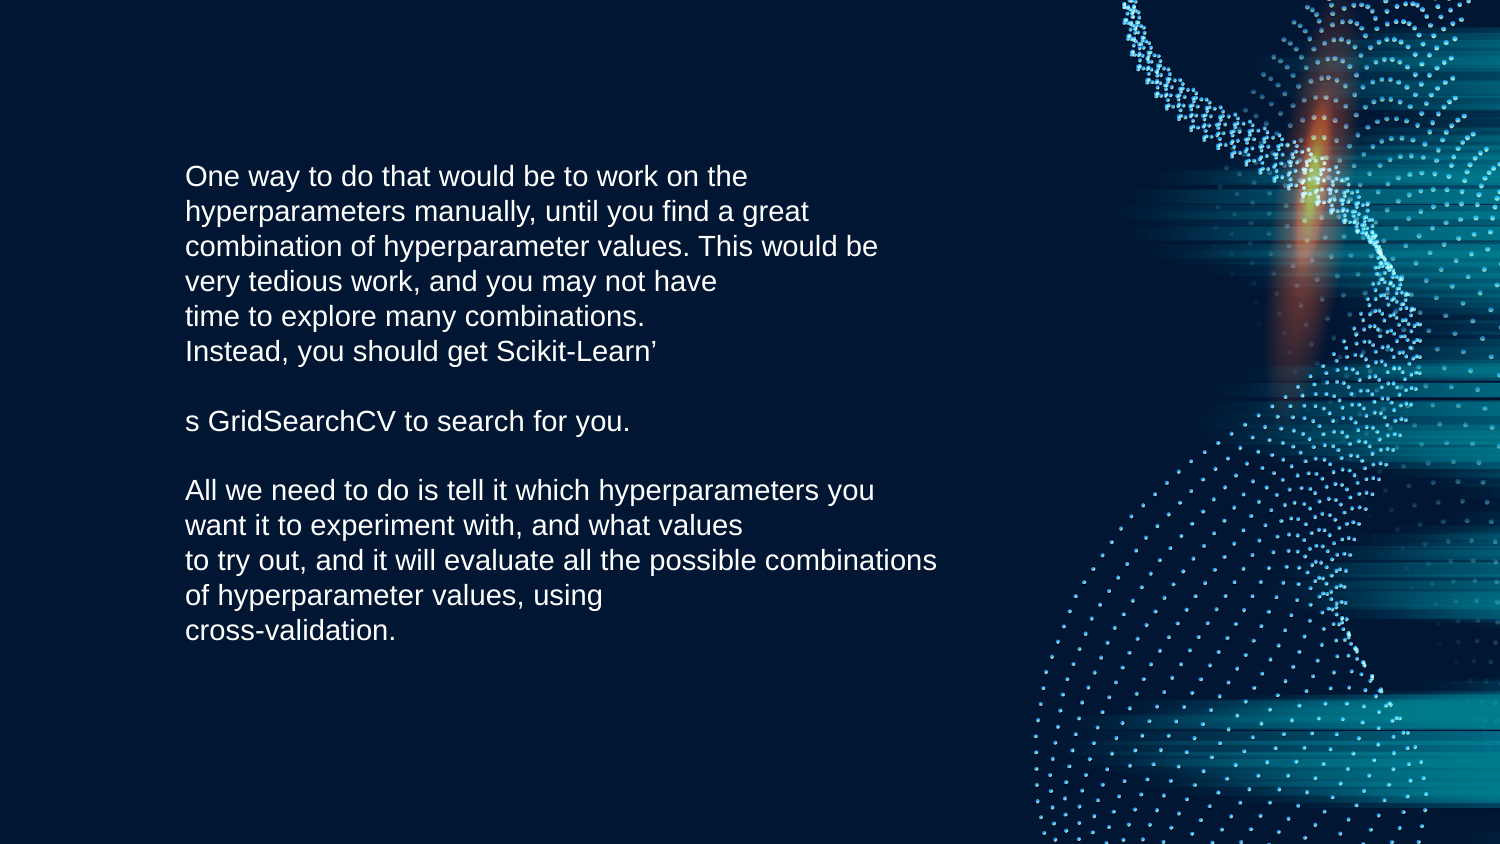

One way to do that would be to work on the hyperparameters manually, until you find a great
combination of hyperparameter values. This would be very tedious work, and you may not have
time to explore many combinations.
Instead, you should get Scikit-Learn’

s GridSearchCV to search for you.

All we need to do is tell it which hyperparameters you want it to experiment with, and what values
to try out, and it will evaluate all the possible combinations of hyperparameter values, using
cross-validation.